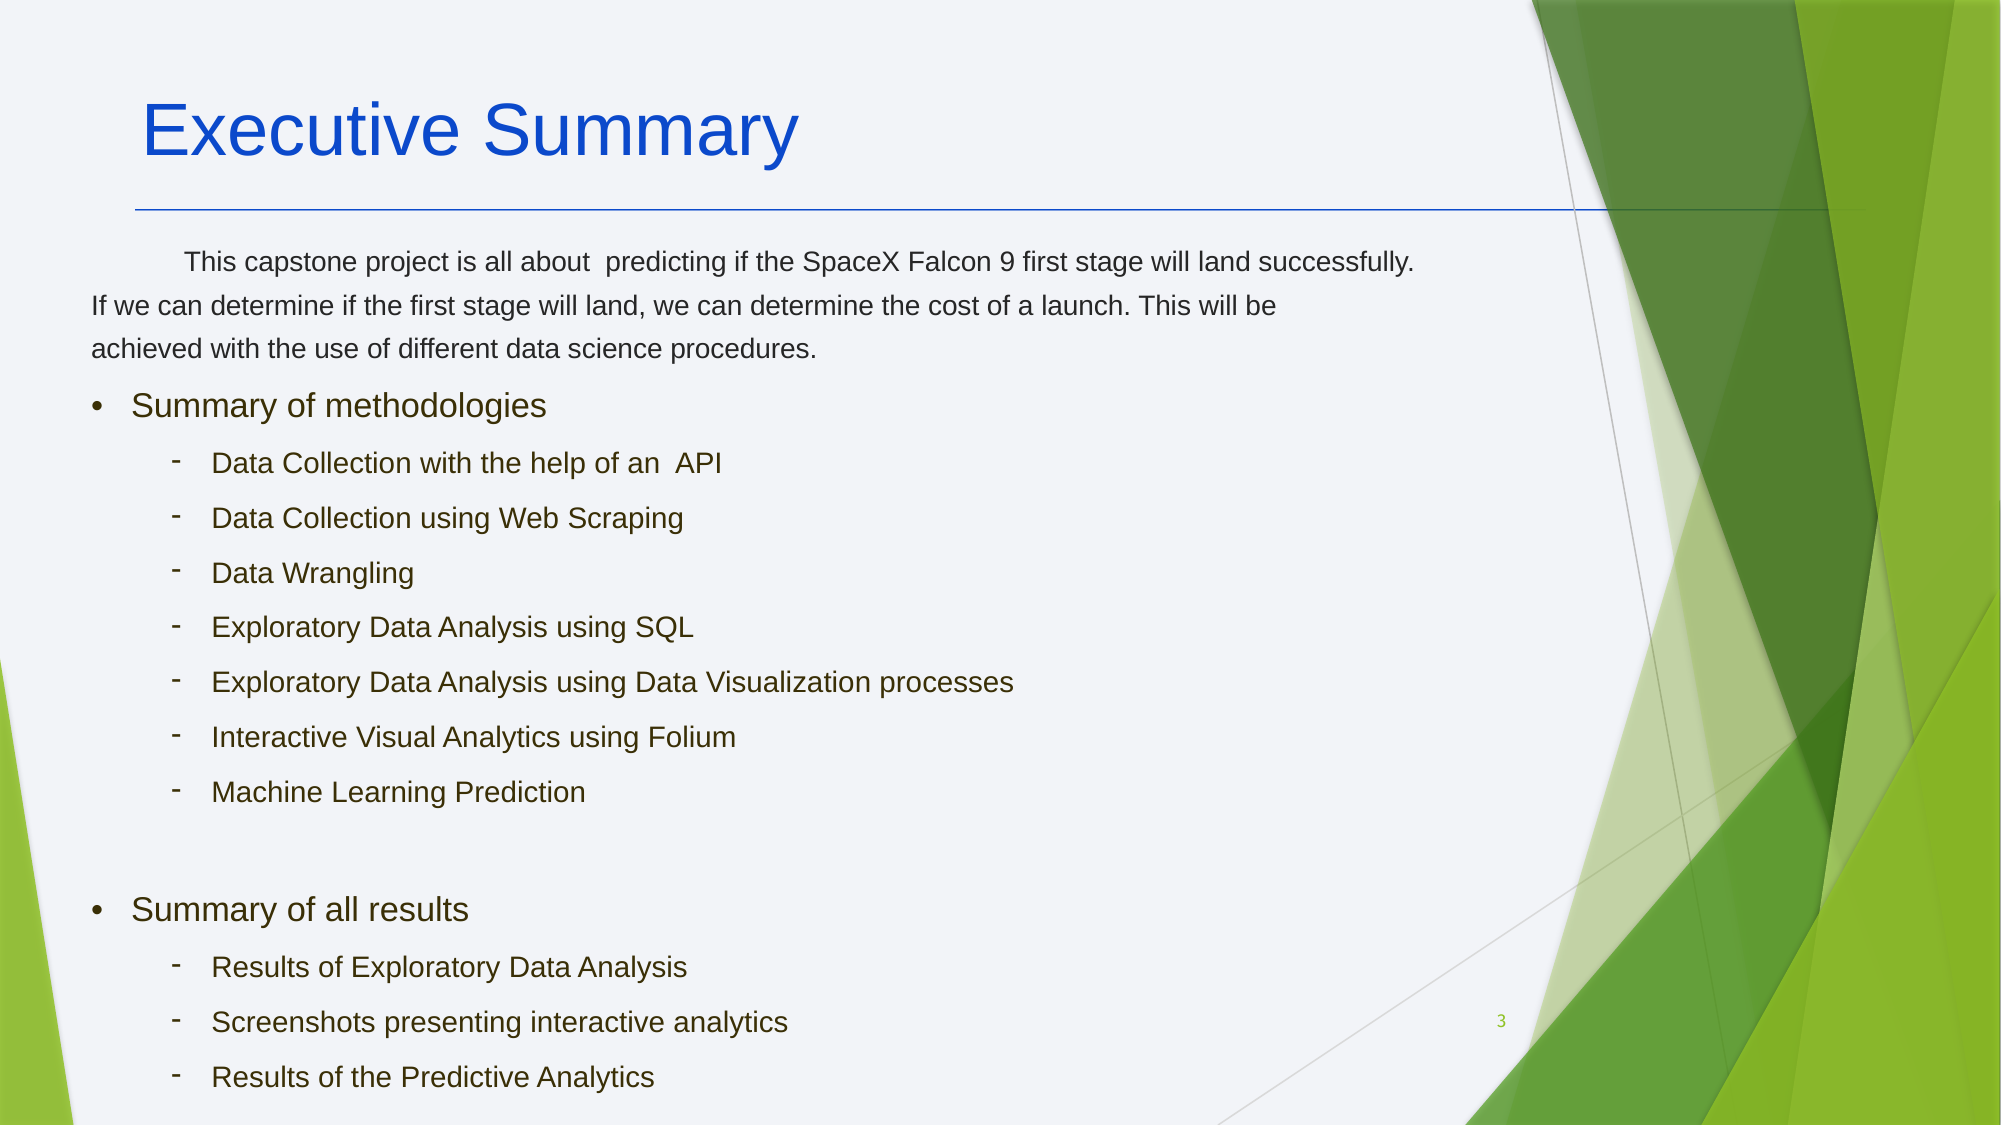

Executive Summary
            This capstone project is all about  predicting if the SpaceX Falcon 9 first stage will land successfully.
If we can determine if the first stage will land, we can determine the cost of a launch. This will be
achieved with the use of different data science procedures.
Summary of methodologies
Data Collection with the help of an  API
Data Collection using Web Scraping
Data Wrangling
Exploratory Data Analysis using SQL
Exploratory Data Analysis using Data Visualization processes
Interactive Visual Analytics using Folium
Machine Learning Prediction

Summary of all results
Results of Exploratory Data Analysis
Screenshots presenting interactive analytics
Results of the Predictive Analytics

3